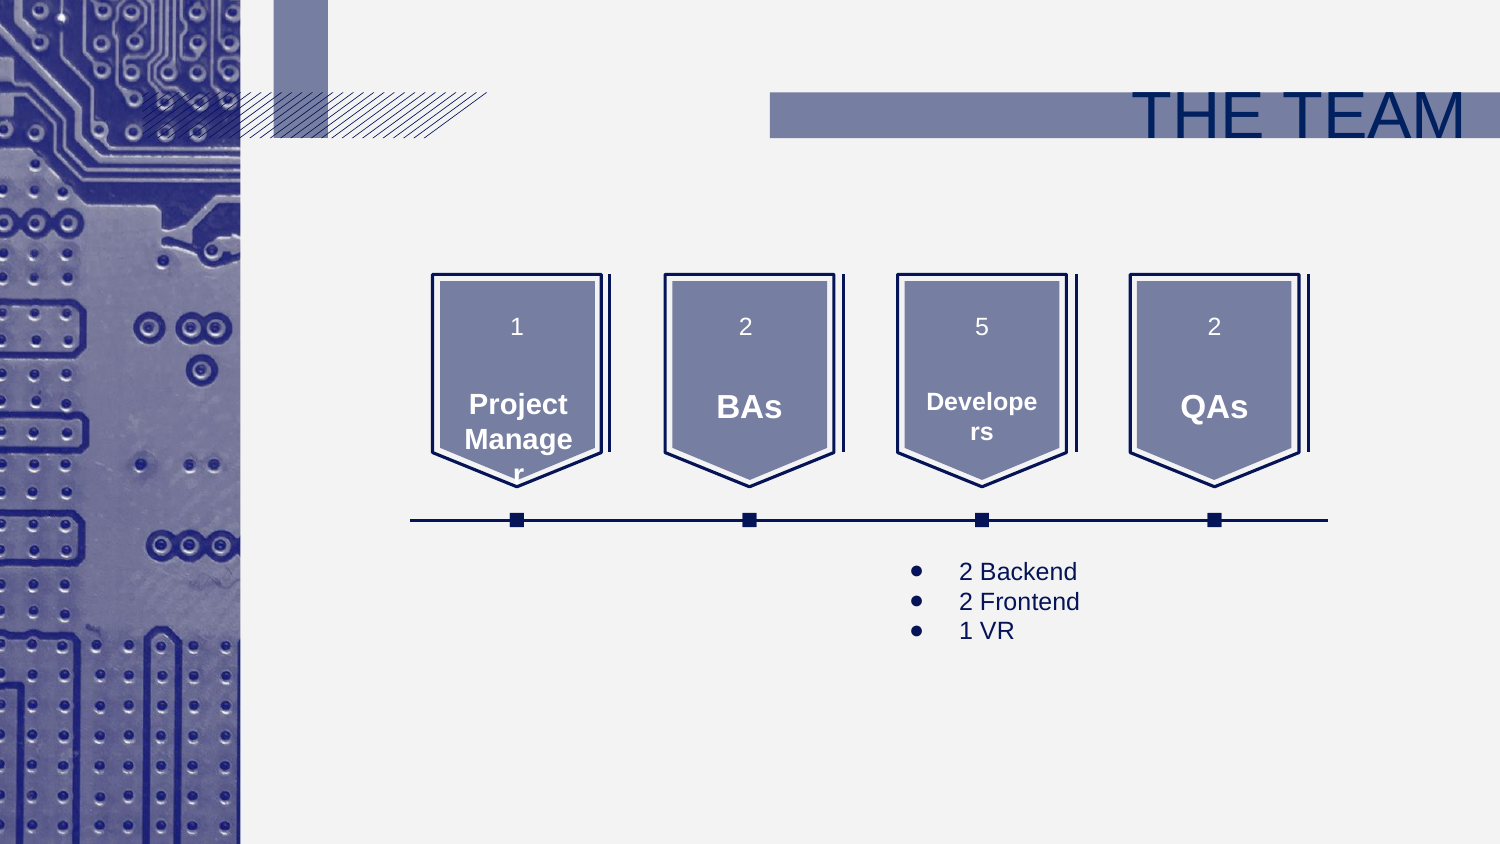

# THE TEAM

1
2
5
2
Project Manager

BAs

Developers
QAs

2 Backend
2 Frontend
1 VR